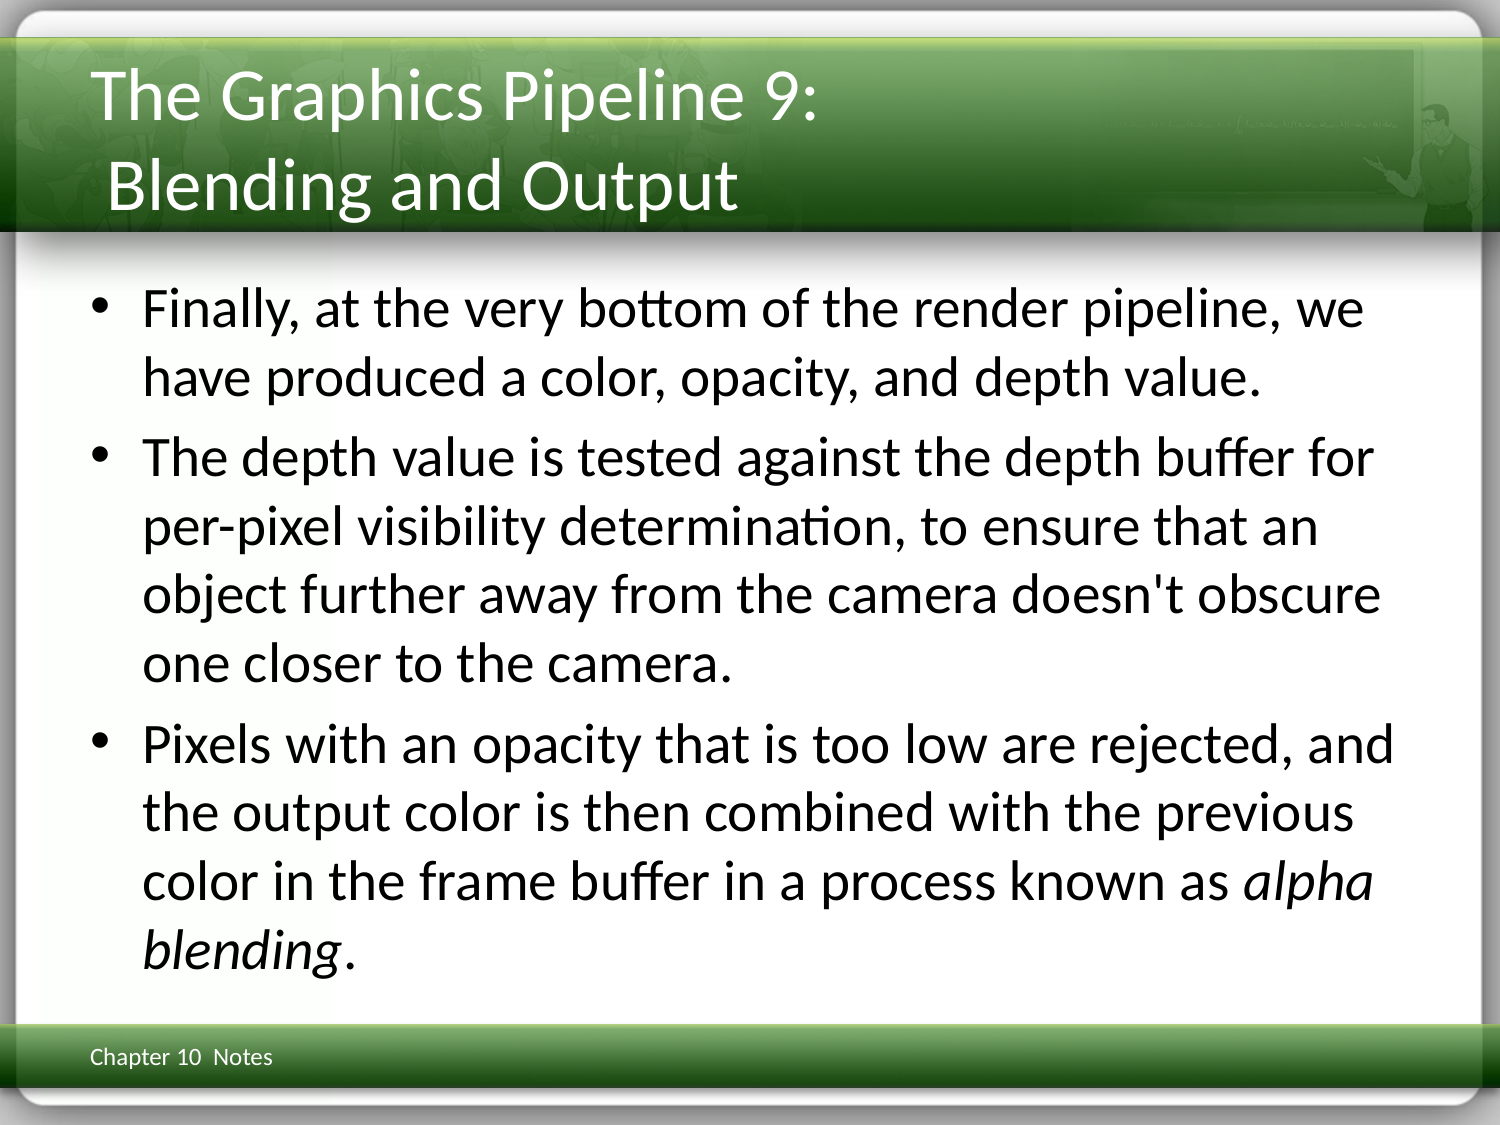

# The Graphics Pipeline 9: Blending and Output
Finally, at the very bottom of the render pipeline, we have produced a color, opacity, and depth value.
The depth value is tested against the depth buffer for per-pixel visibility determination, to ensure that an object further away from the camera doesn't obscure one closer to the camera.
Pixels with an opacity that is too low are rejected, and the output color is then combined with the previous color in the frame buffer in a process known as alpha blending.
Chapter 10  Notes
3D Math Primer for Graphics & Game Dev
265